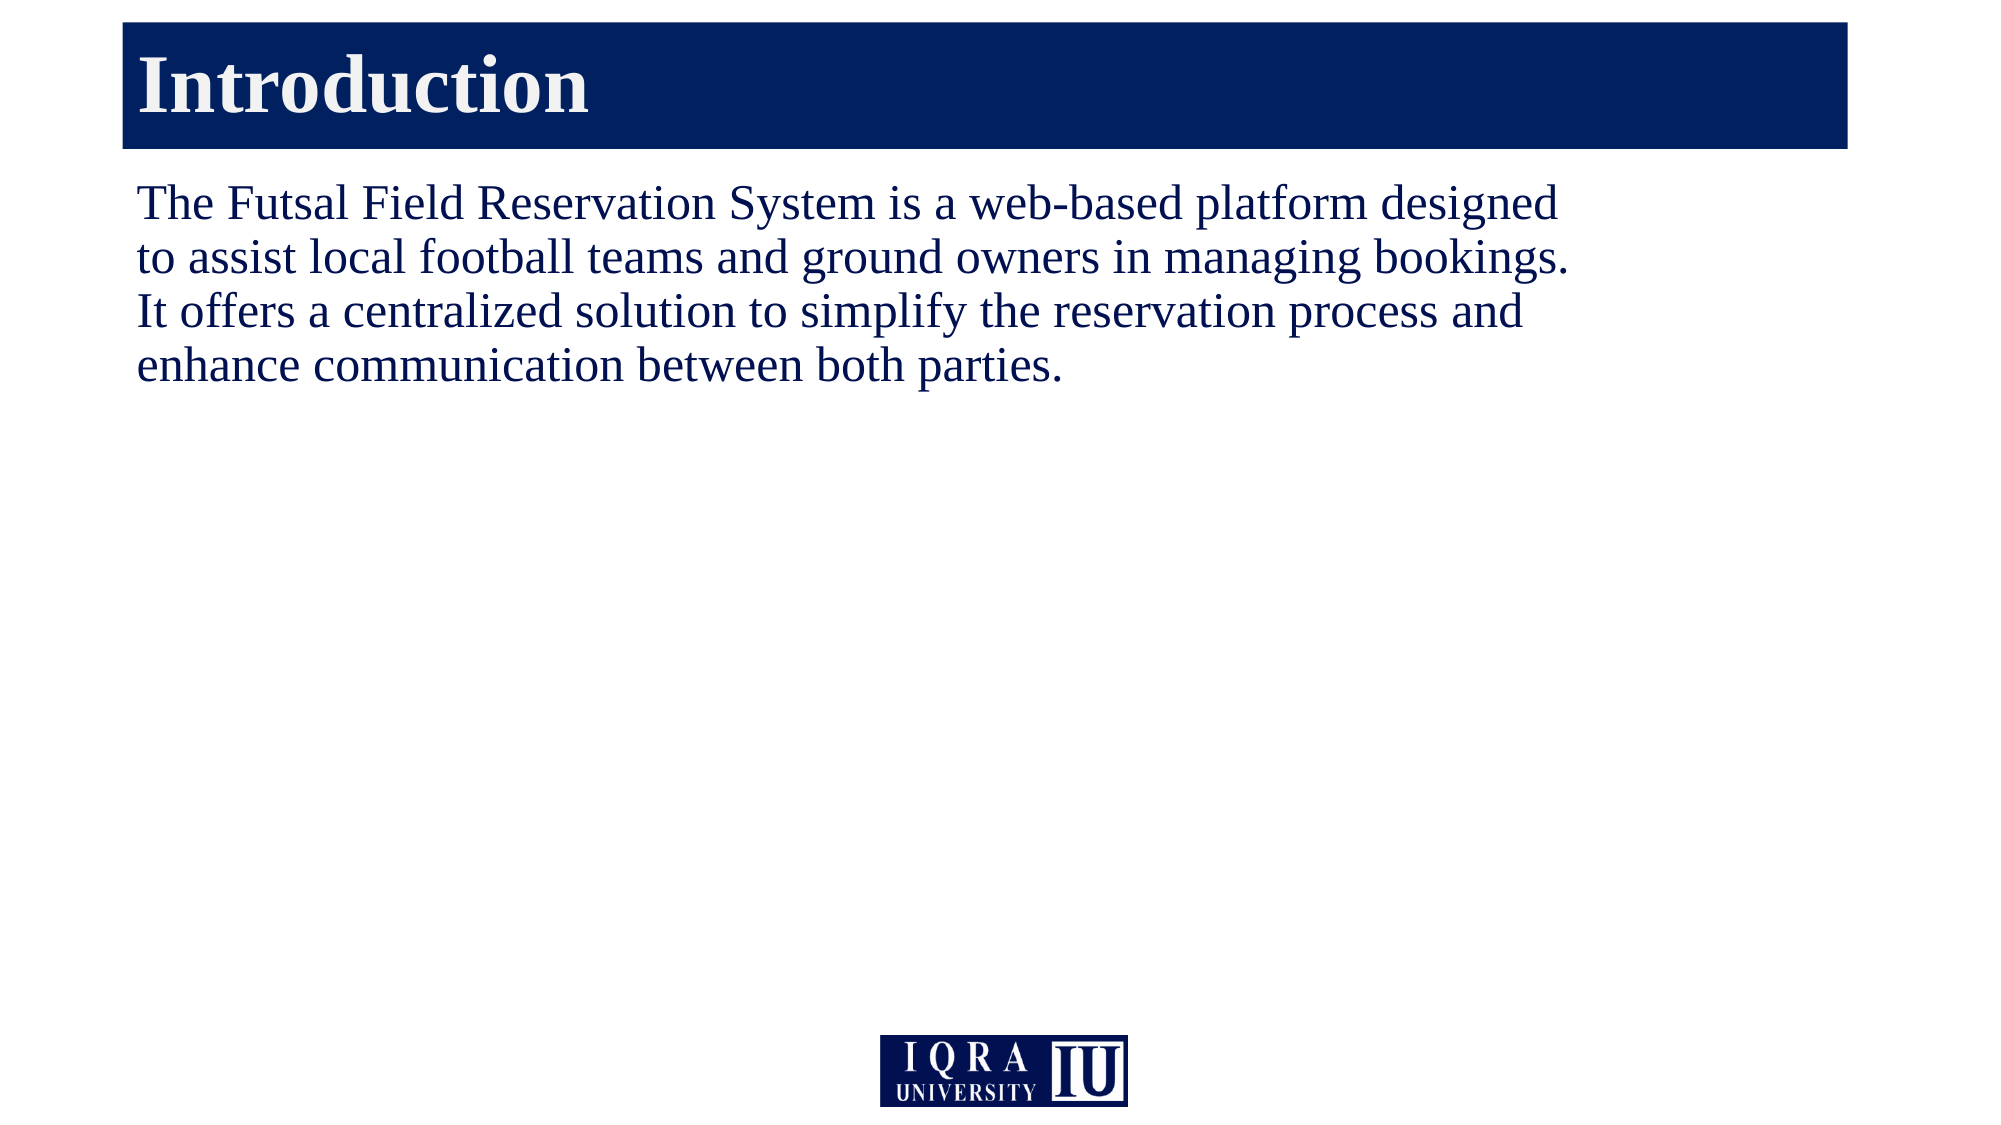

# Introduction
The Futsal Field Reservation System is a web-based platform designed to assist local football teams and ground owners in managing bookings. It offers a centralized solution to simplify the reservation process and enhance communication between both parties.

3